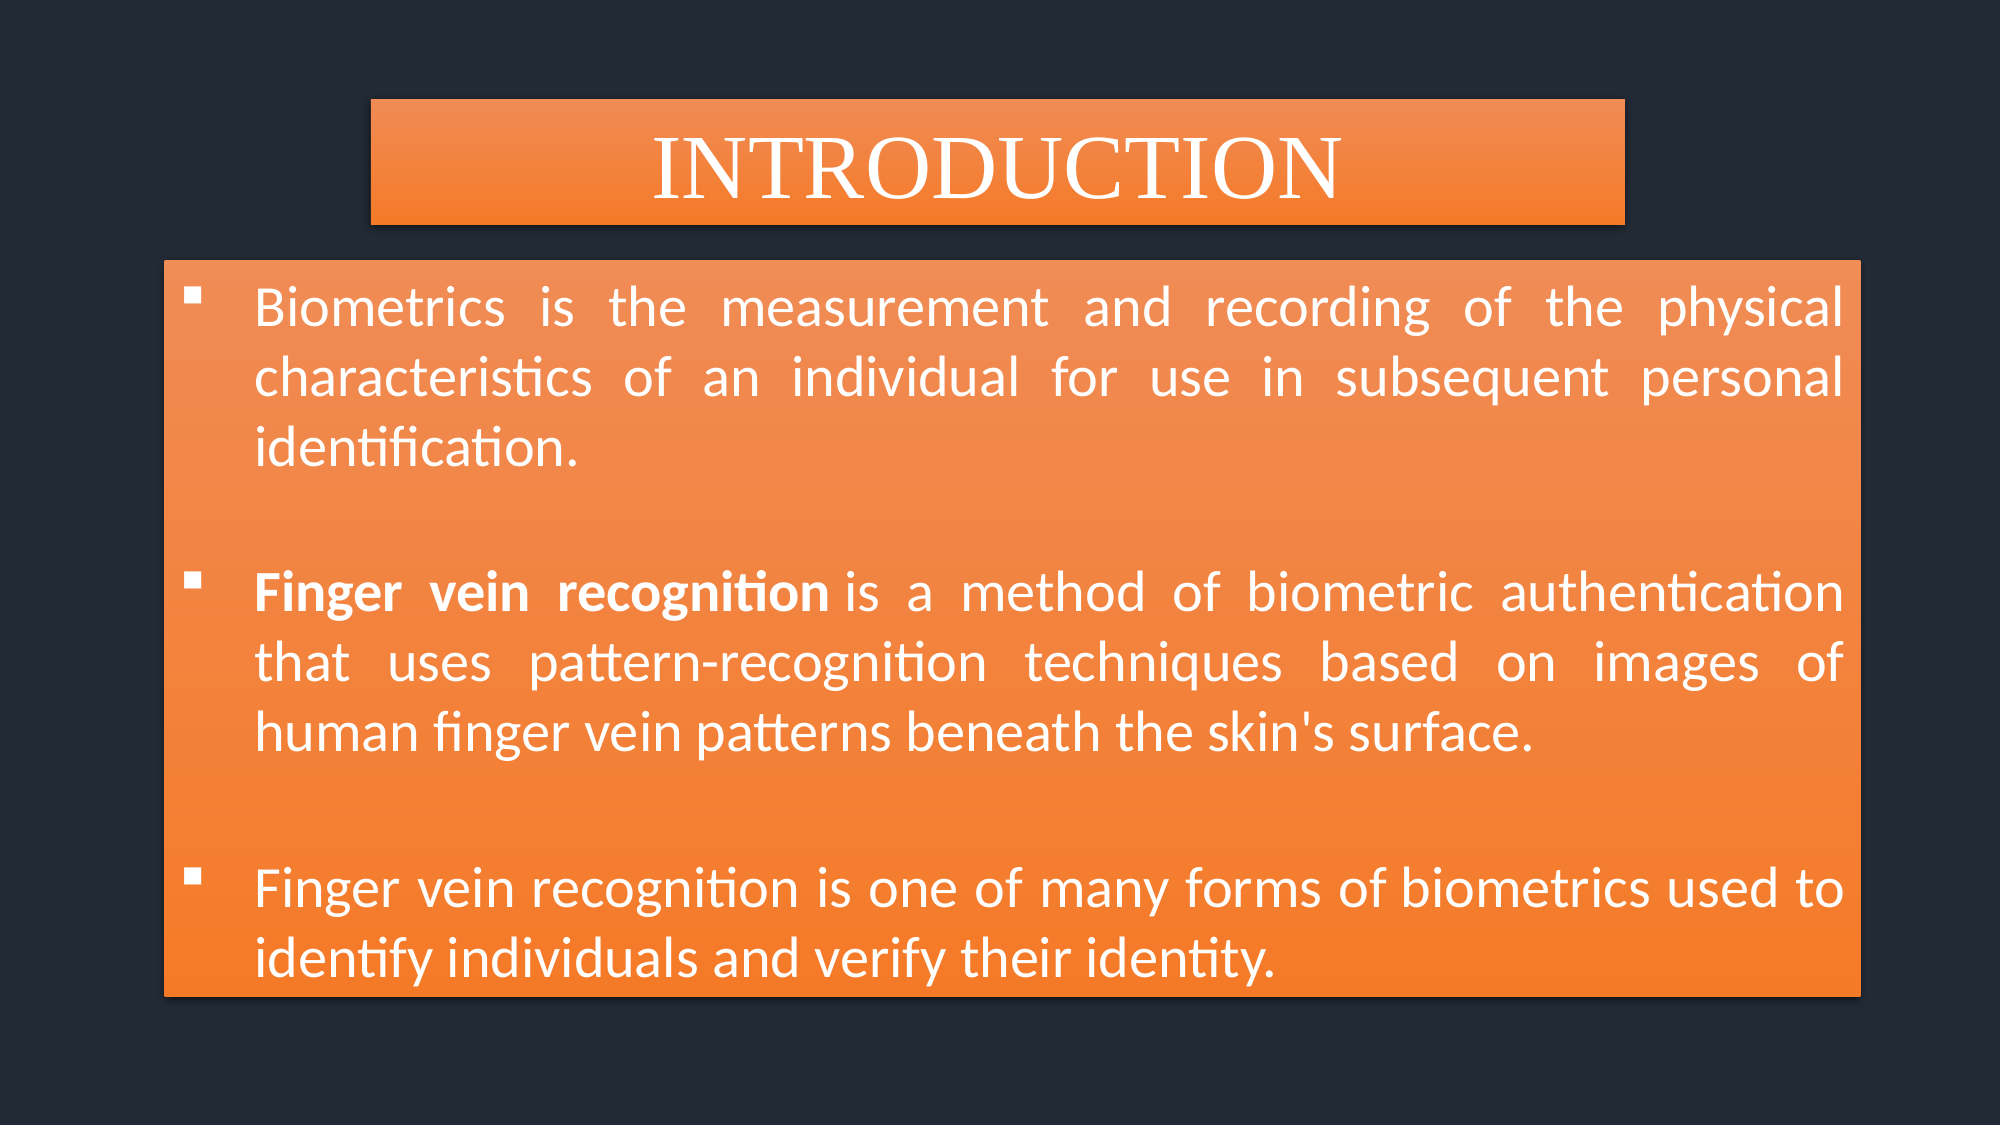

INTRODUCTION
Biometrics is the measurement and recording of the physical characteristics of an individual for use in subsequent personal identification.

Finger vein recognition is a method of biometric authentication that uses pattern-recognition techniques based on images of human finger vein patterns beneath the skin's surface.

Finger vein recognition is one of many forms of biometrics used to identify individuals and verify their identity.